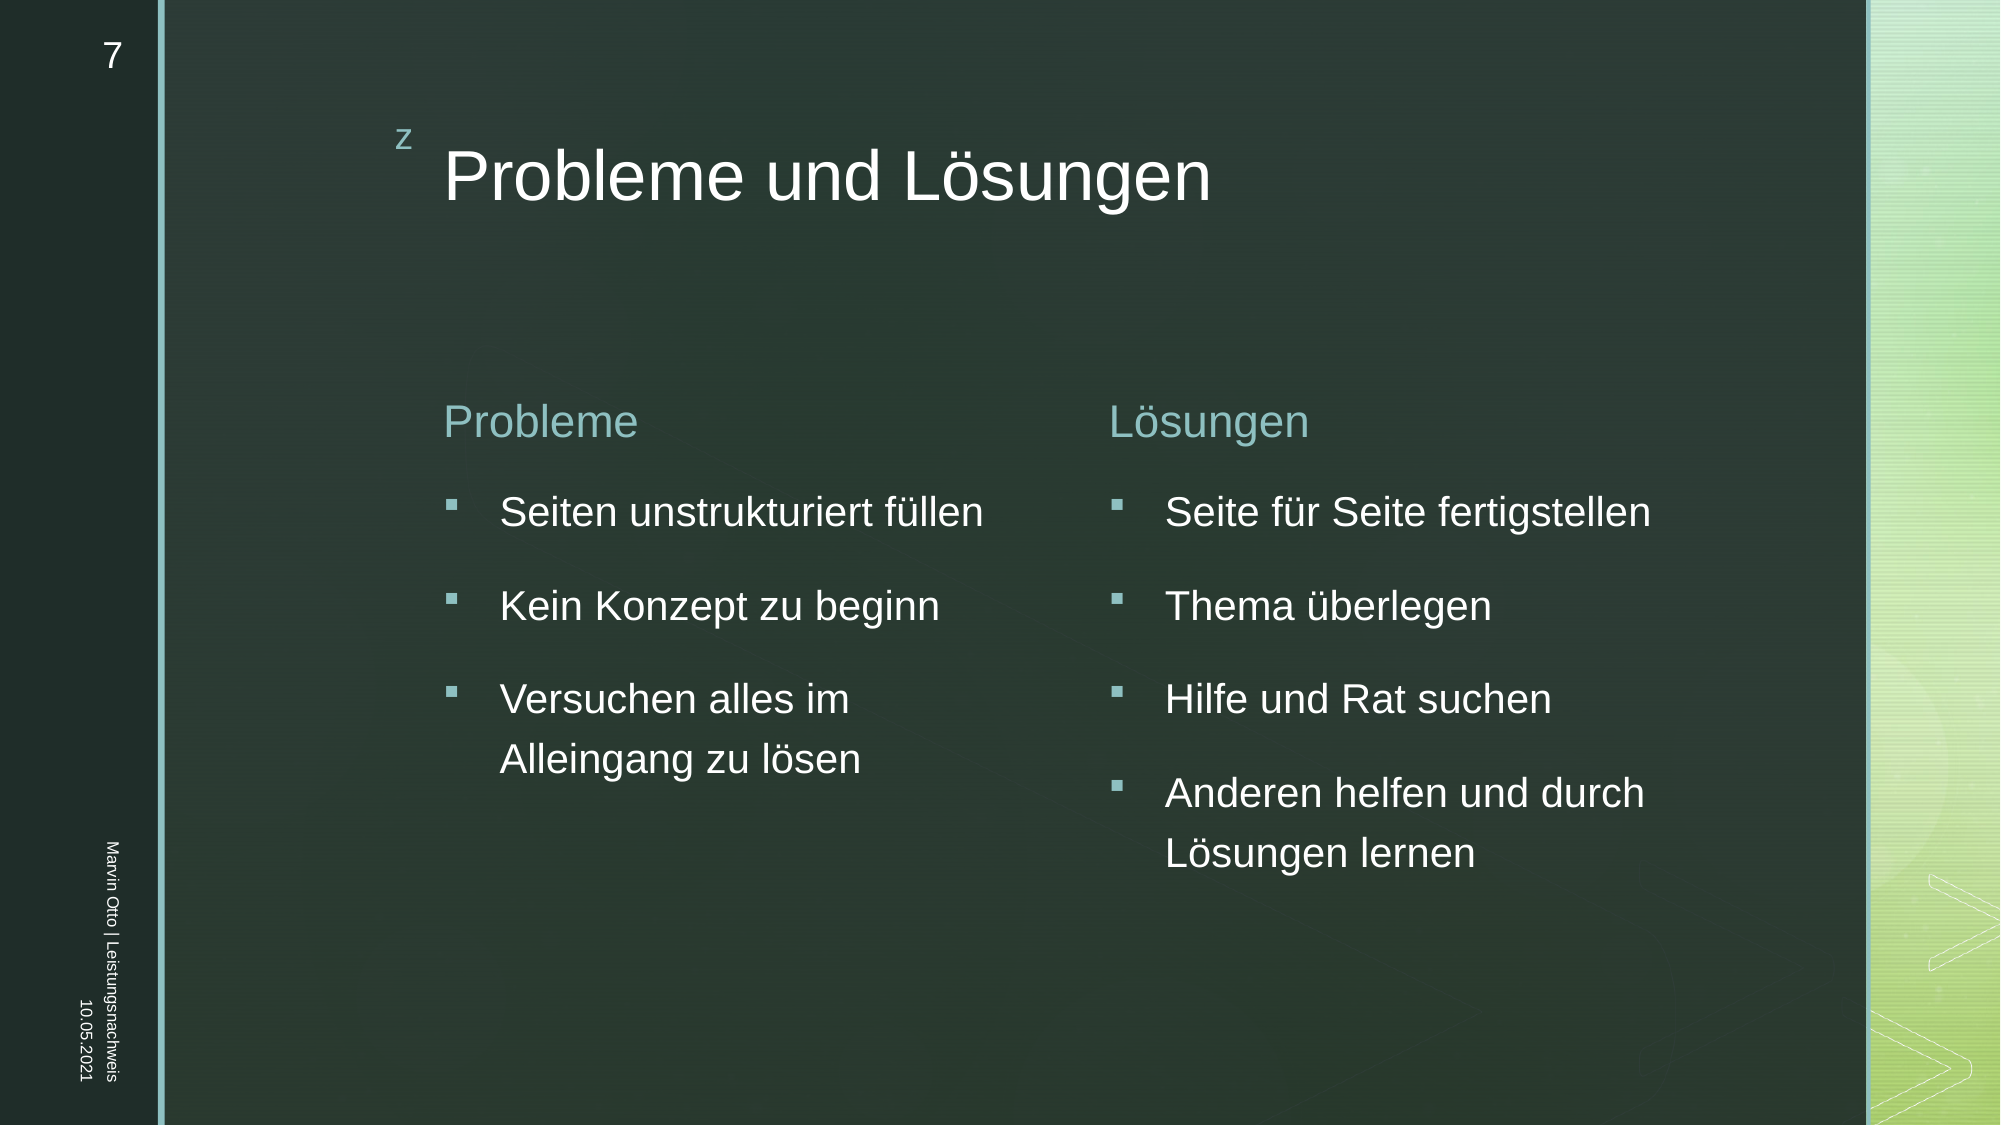

7
# Probleme und Lösungen
Probleme
Lösungen
Seiten unstrukturiert füllen
Kein Konzept zu beginn
Versuchen alles im Alleingang zu lösen

Seite für Seite fertigstellen
Thema überlegen
Hilfe und Rat suchen
Anderen helfen und durch Lösungen lernen
Marvin Otto | Leistungsnachweis
10.05.2021